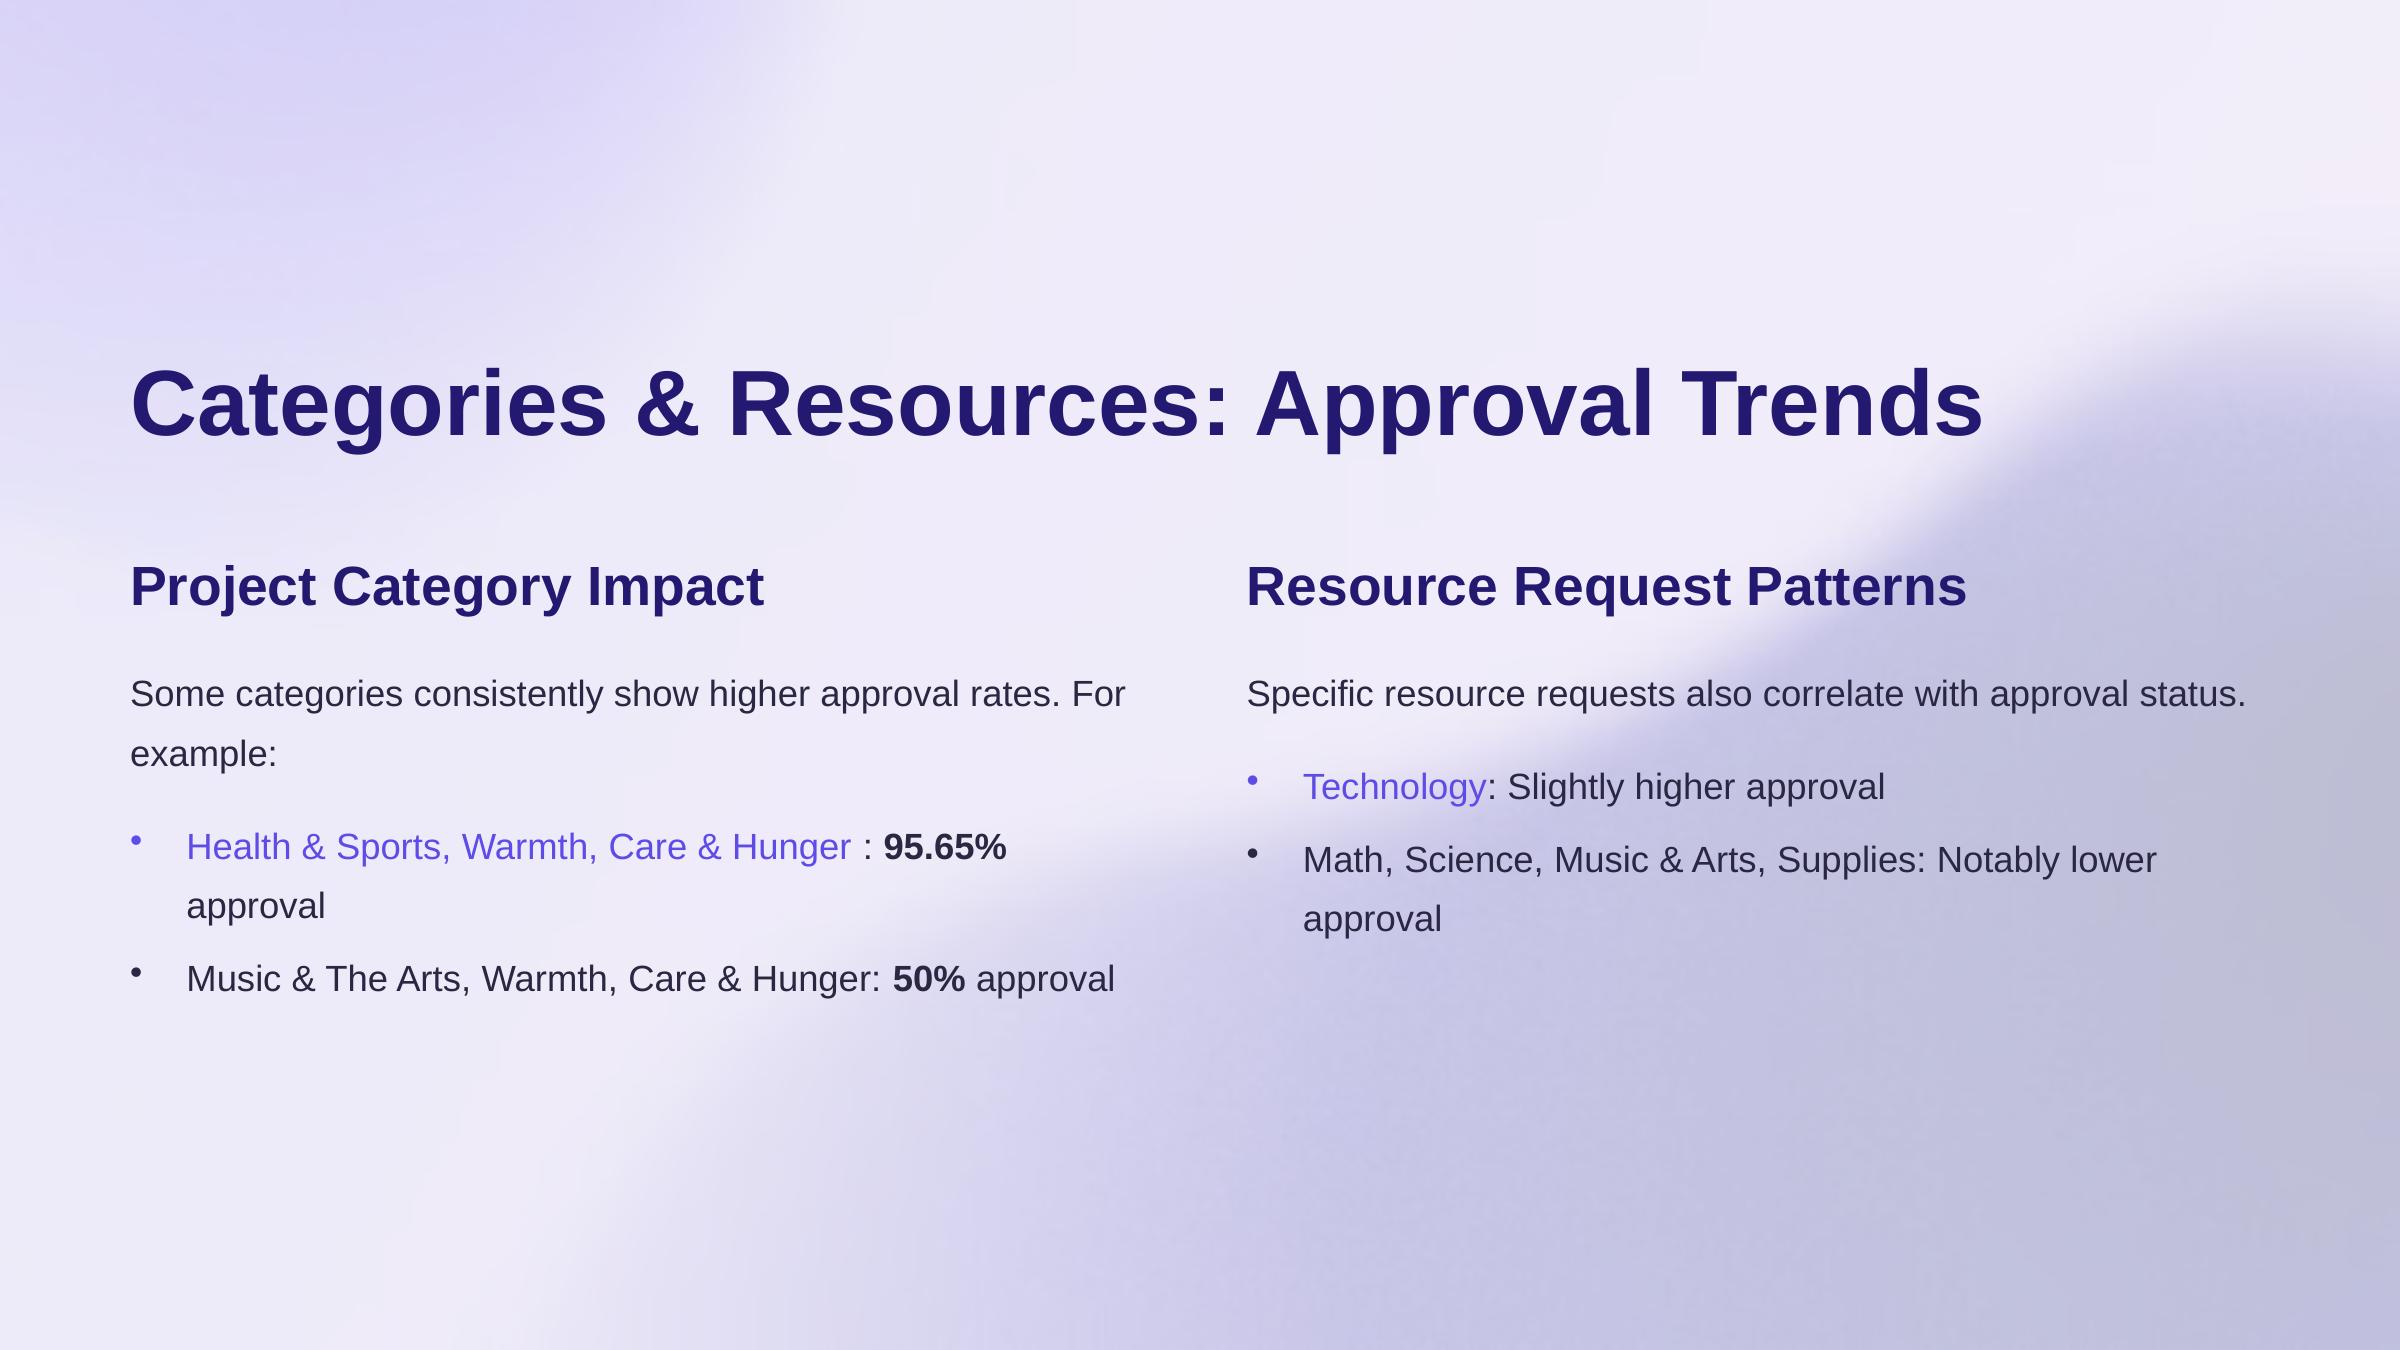

Categories & Resources: Approval Trends
Project Category Impact
Resource Request Patterns
Some categories consistently show higher approval rates. For example:
Specific resource requests also correlate with approval status.
Technology: Slightly higher approval
Health & Sports, Warmth, Care & Hunger : 95.65% approval
Math, Science, Music & Arts, Supplies: Notably lower approval
Music & The Arts, Warmth, Care & Hunger: 50% approval